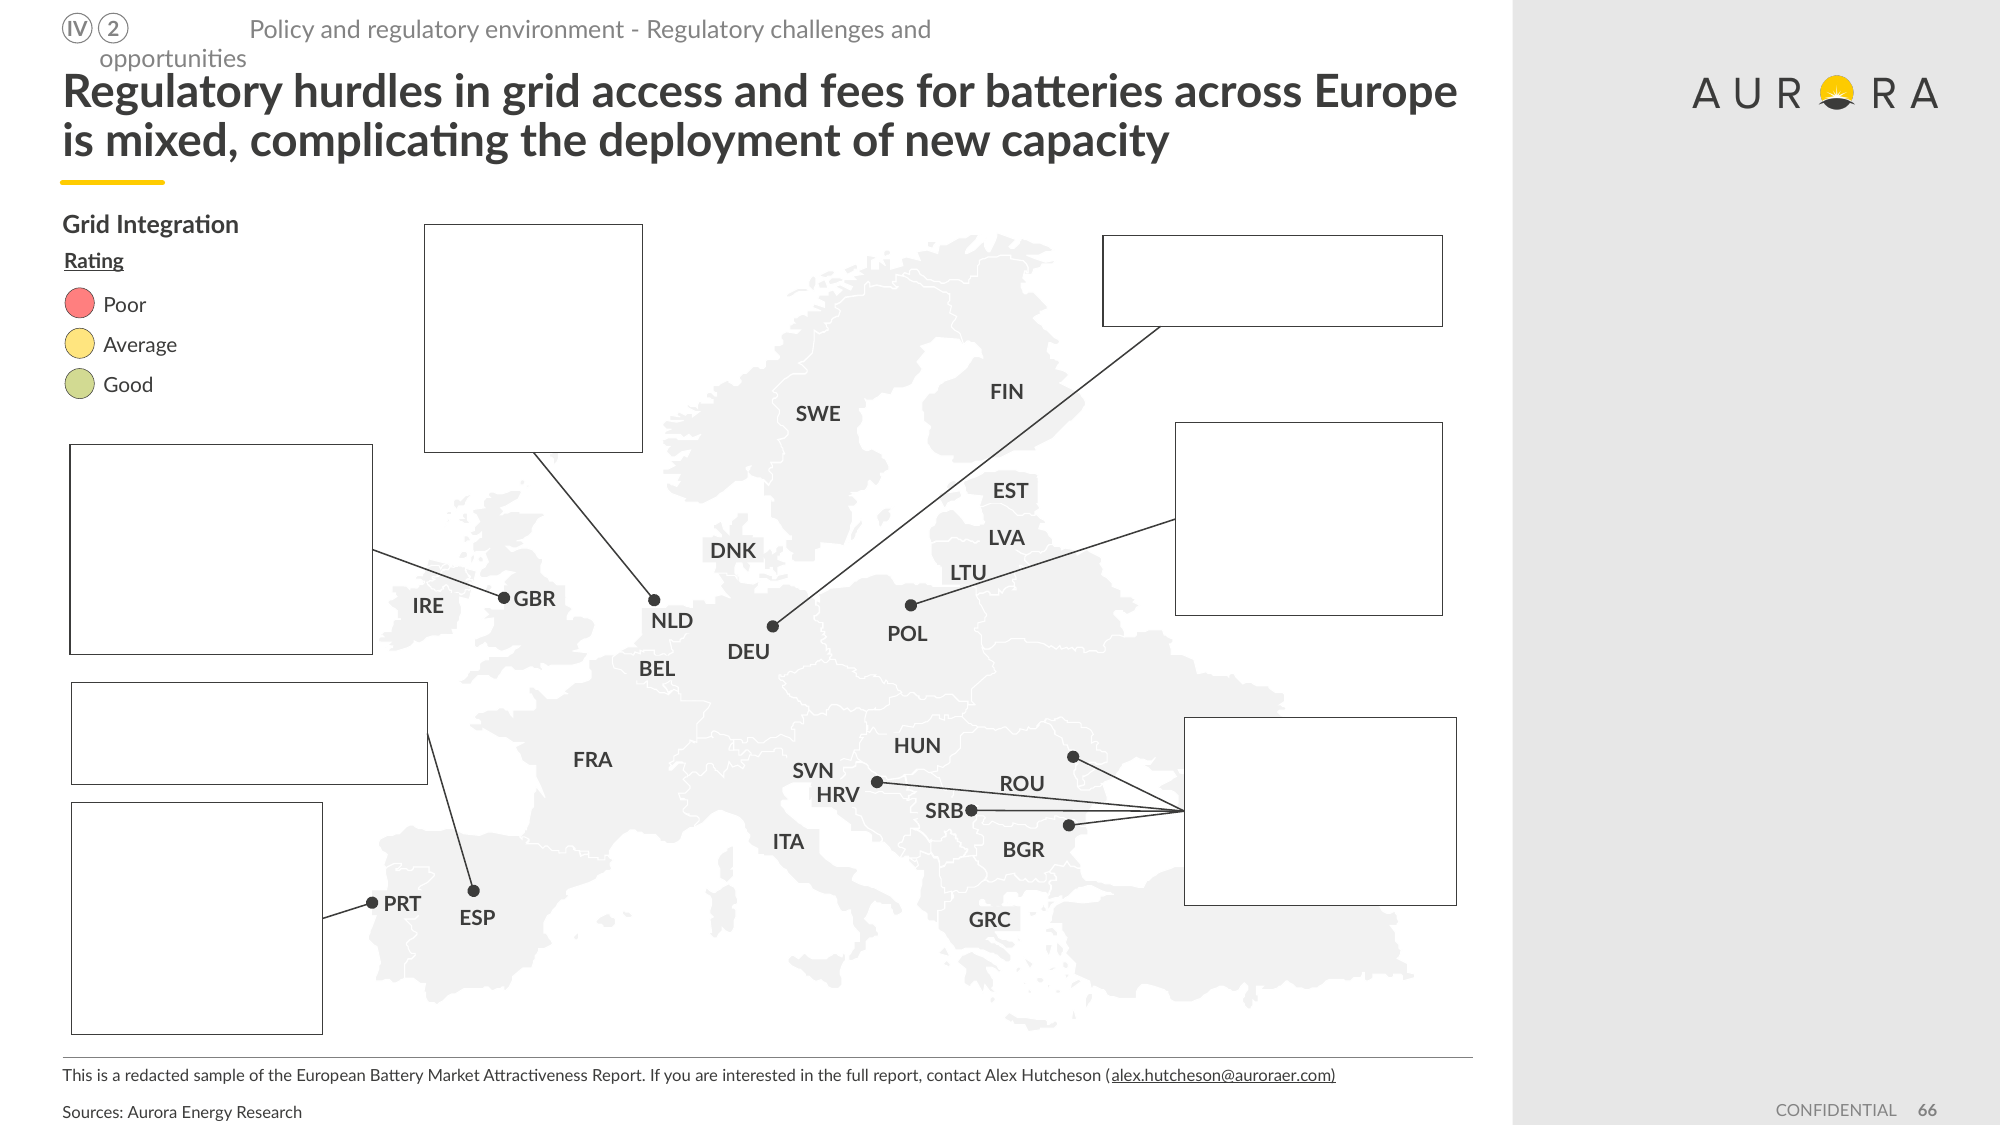

Policy and regulatory environment - Regulatory challenges and opportunities
IV
2

# Regulatory hurdles in grid access and fees for batteries across Europe is mixed, complicating the deployment of new capacity

Grid Integration

Rating

Poor
Average
Good

FIN
SWE

EST

LVA
DNK

LTU

GBR
IRE

NLD
POL

DEU

BEL

HUN

FRA

SVN

ROU
HRV

SRB

ITA

BGR

PRT
ESP
GRC
This is a redacted sample of the European Battery Market Attractiveness Report. If you are interested in the full report, contact Alex Hutcheson (alex.hutcheson@auroraer.com)
Sources: Aurora Energy Research